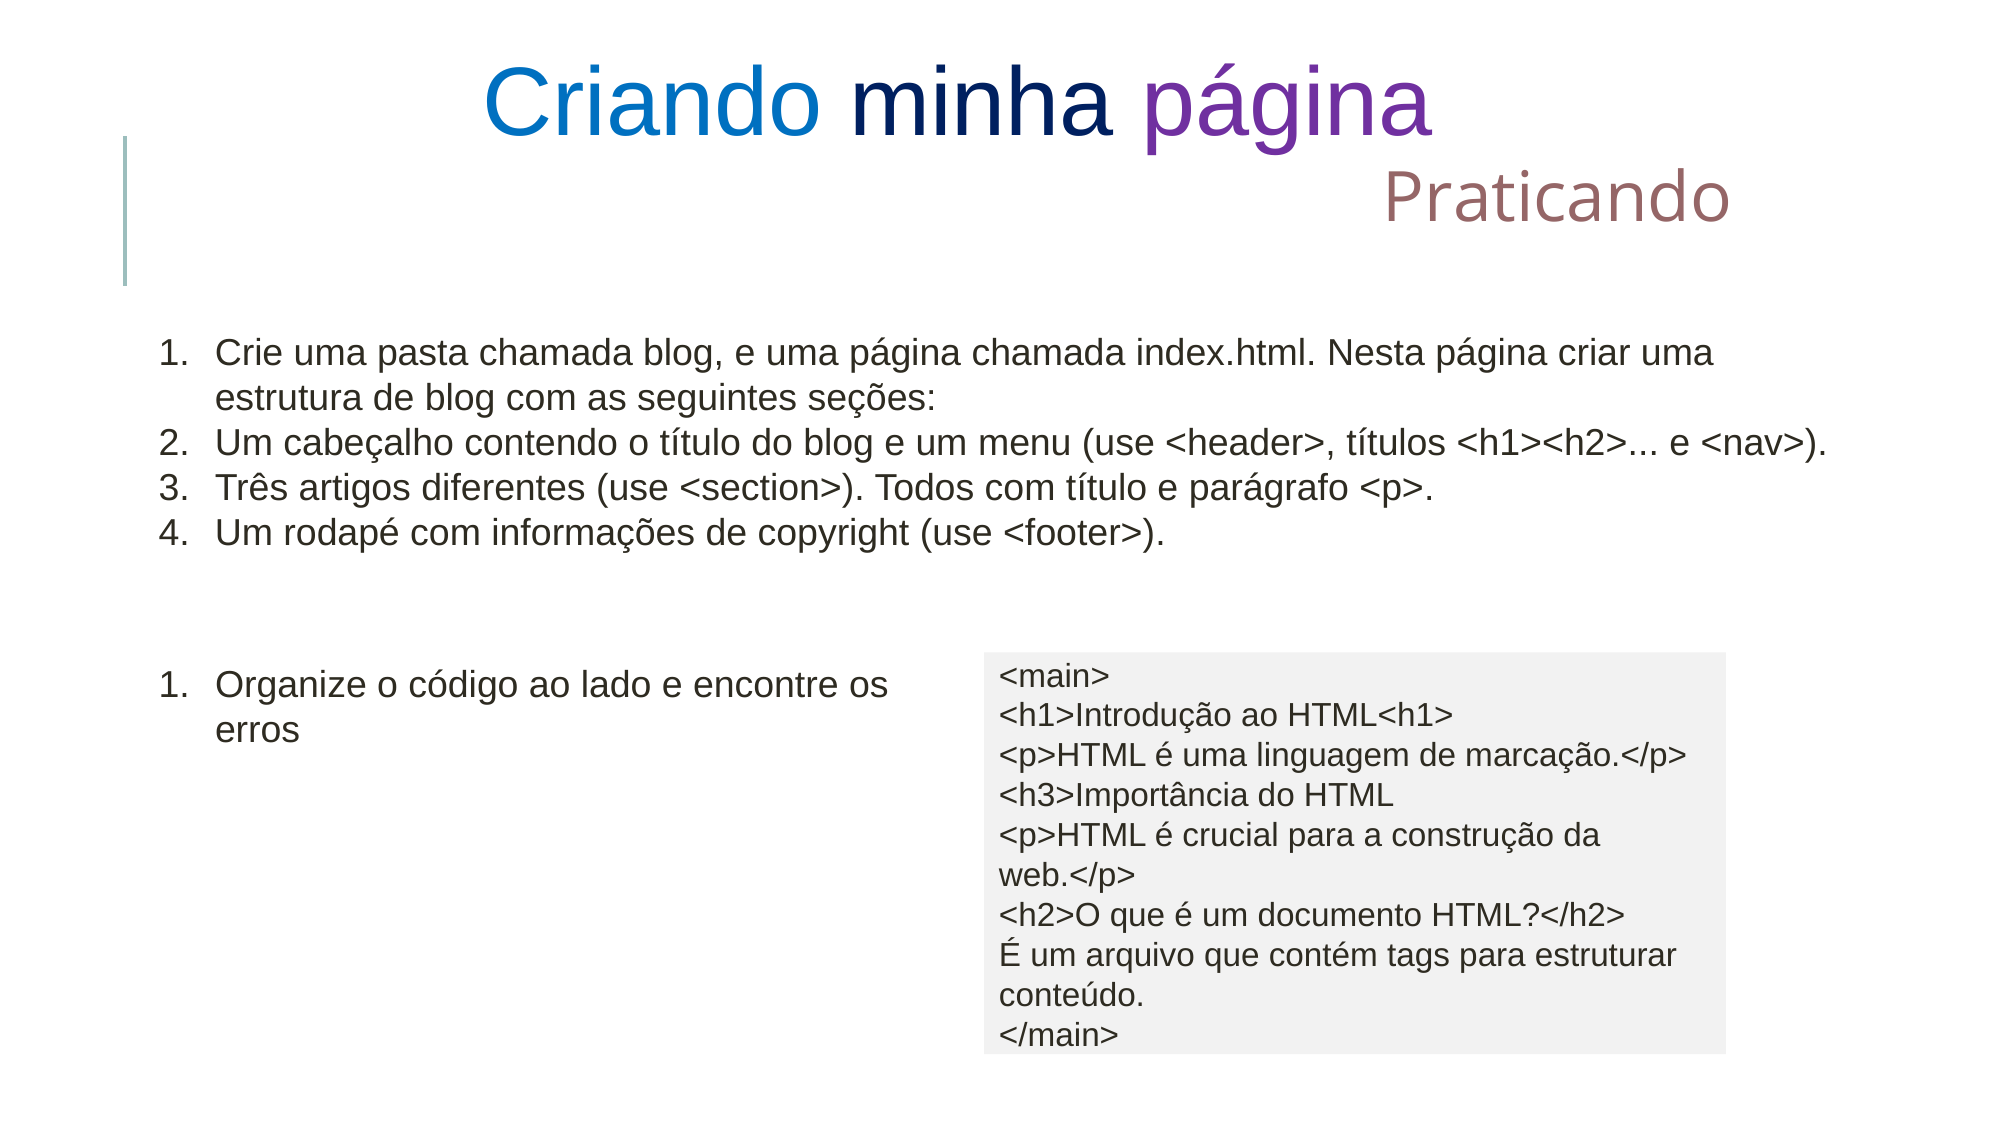

Criando minha página
Praticando
Crie uma pasta chamada blog, e uma página chamada index.html. Nesta página criar uma estrutura de blog com as seguintes seções:
Um cabeçalho contendo o título do blog e um menu (use <header>, títulos <h1><h2>... e <nav>).
Três artigos diferentes (use <section>). Todos com título e parágrafo <p>.
Um rodapé com informações de copyright (use <footer>).
Organize o código ao lado e encontre os erros

<main>
<h1>Introdução ao HTML<h1>
<p>HTML é uma linguagem de marcação.</p>
<h3>Importância do HTML
<p>HTML é crucial para a construção da web.</p>
<h2>O que é um documento HTML?</h2>
É um arquivo que contém tags para estruturar conteúdo.
</main>